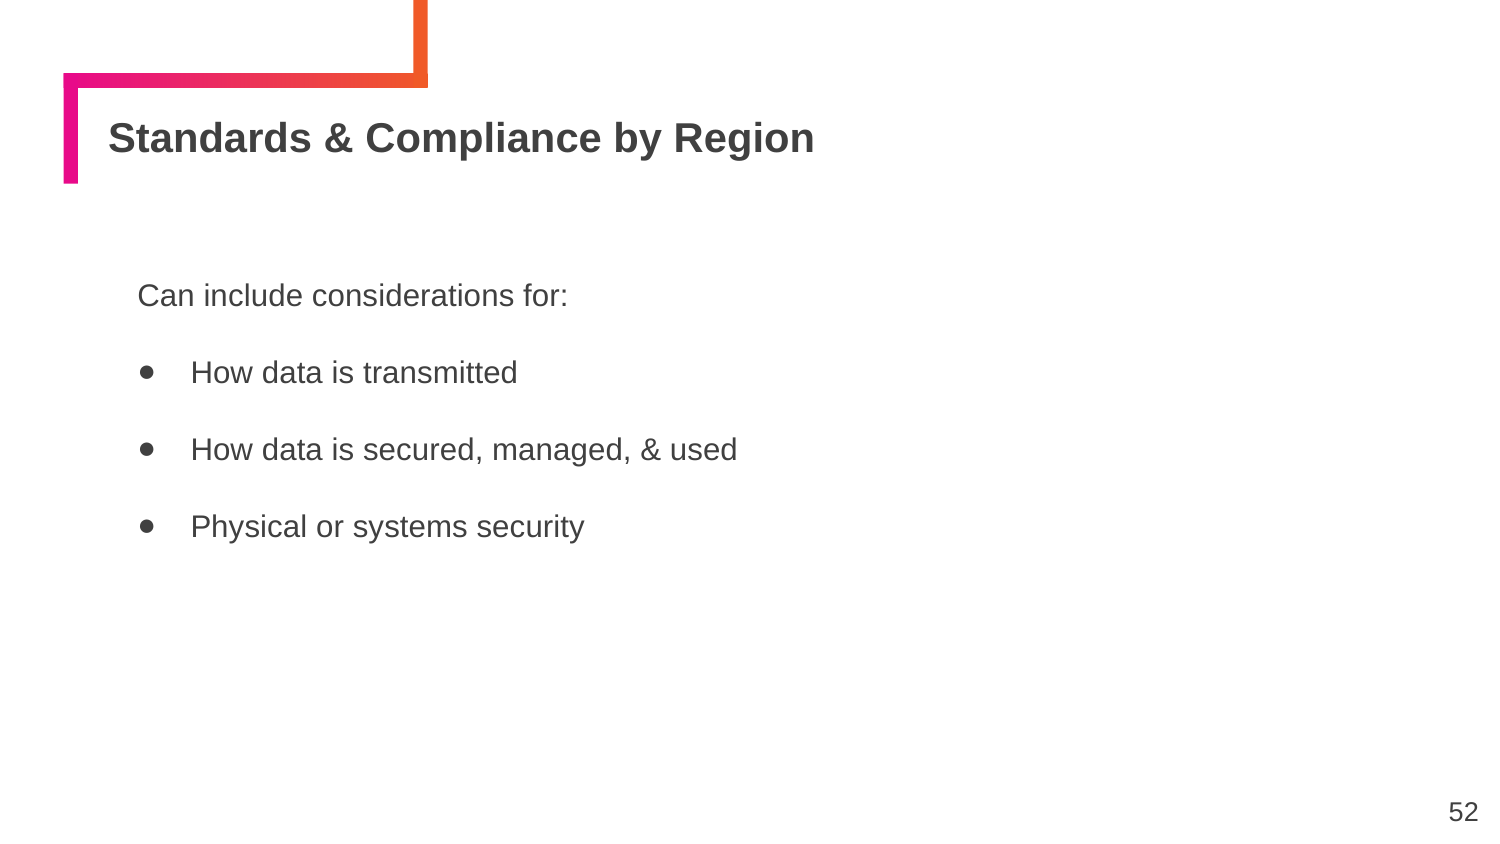

# Standards & Compliance by Region
Can include considerations for:
How data is transmitted
How data is secured, managed, & used
Physical or systems security
52